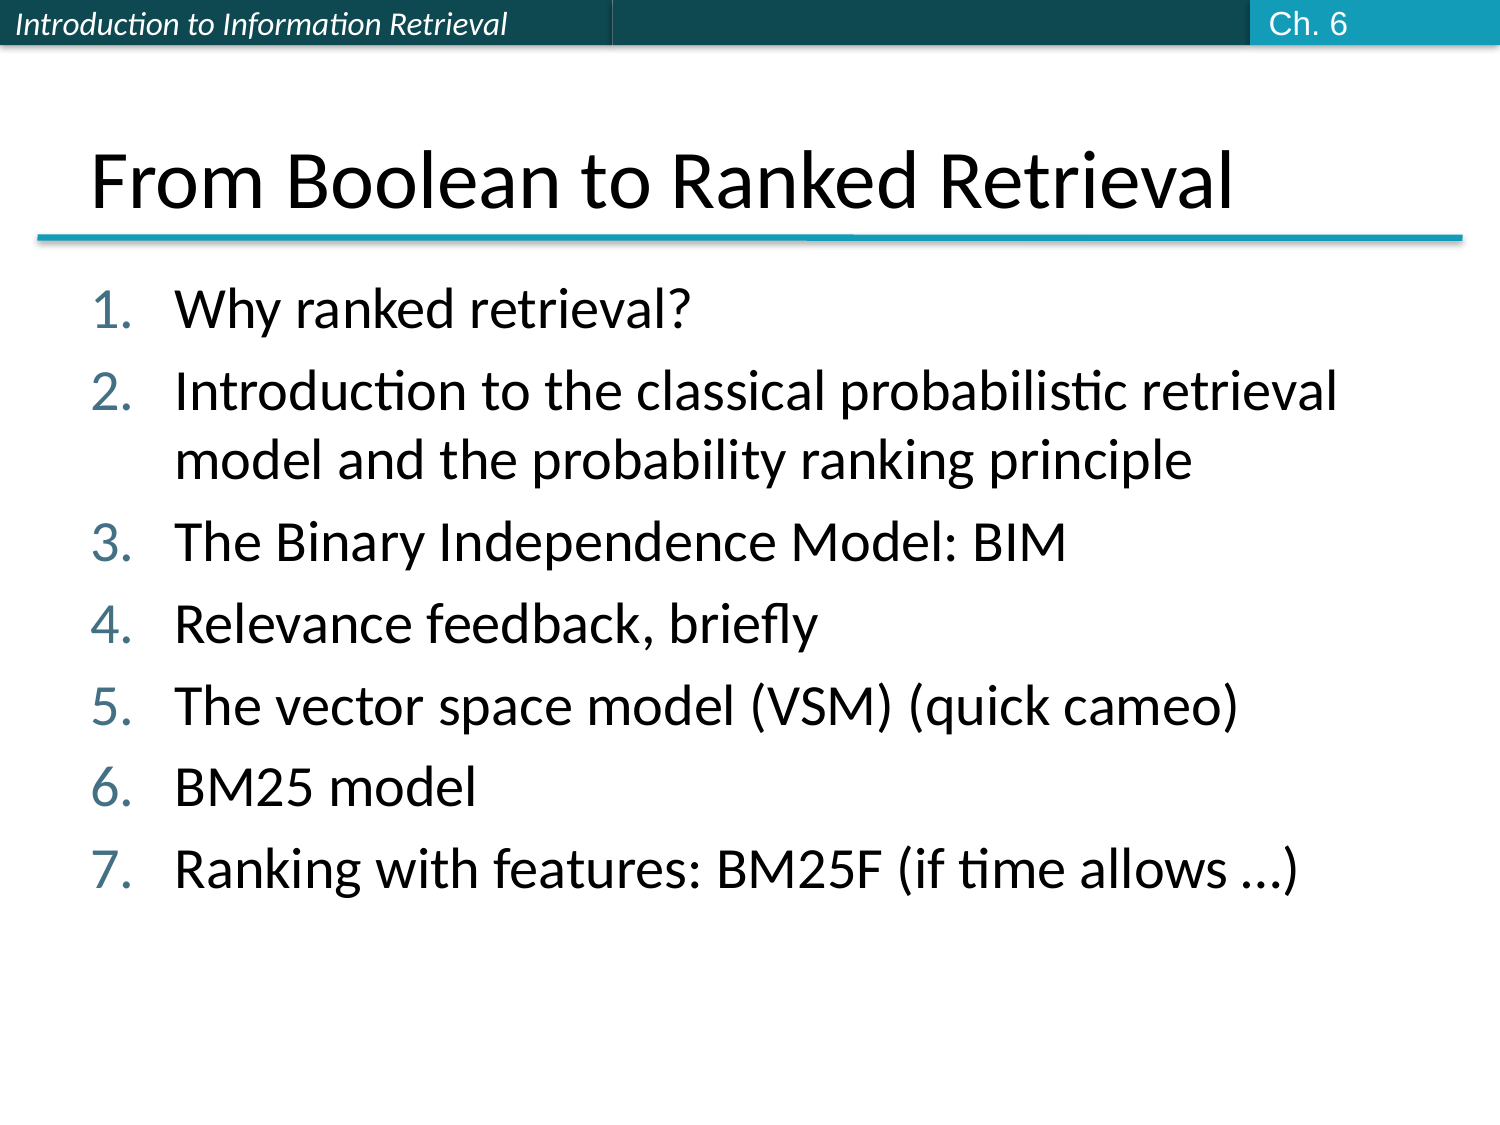

Ch. 6
# From Boolean to Ranked Retrieval
Why ranked retrieval?
Introduction to the classical probabilistic retrieval model and the probability ranking principle
The Binary Independence Model: BIM
Relevance feedback, briefly
The vector space model (VSM) (quick cameo)
BM25 model
Ranking with features: BM25F (if time allows …)